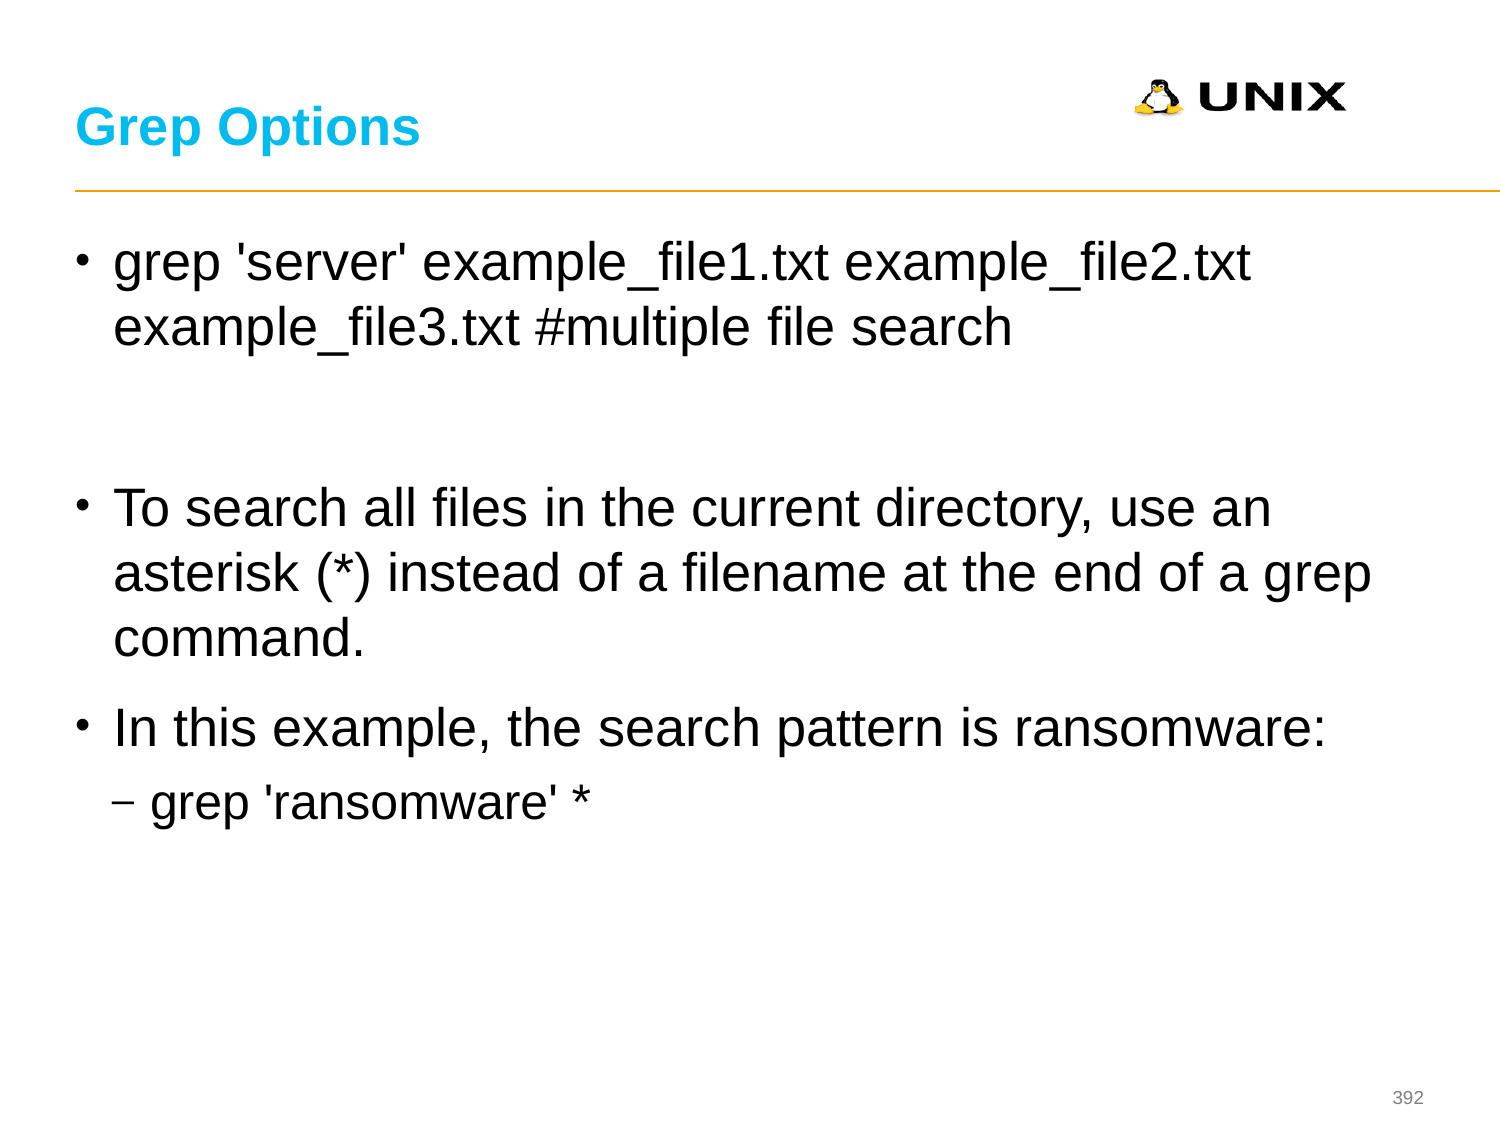

# Grep Options
grep 'server' example_file1.txt example_file2.txt example_file3.txt #multiple file search

To search all files in the current directory, use an asterisk (*) instead of a filename at the end of a grep command.
In this example, the search pattern is ransomware:
grep 'ransomware' *